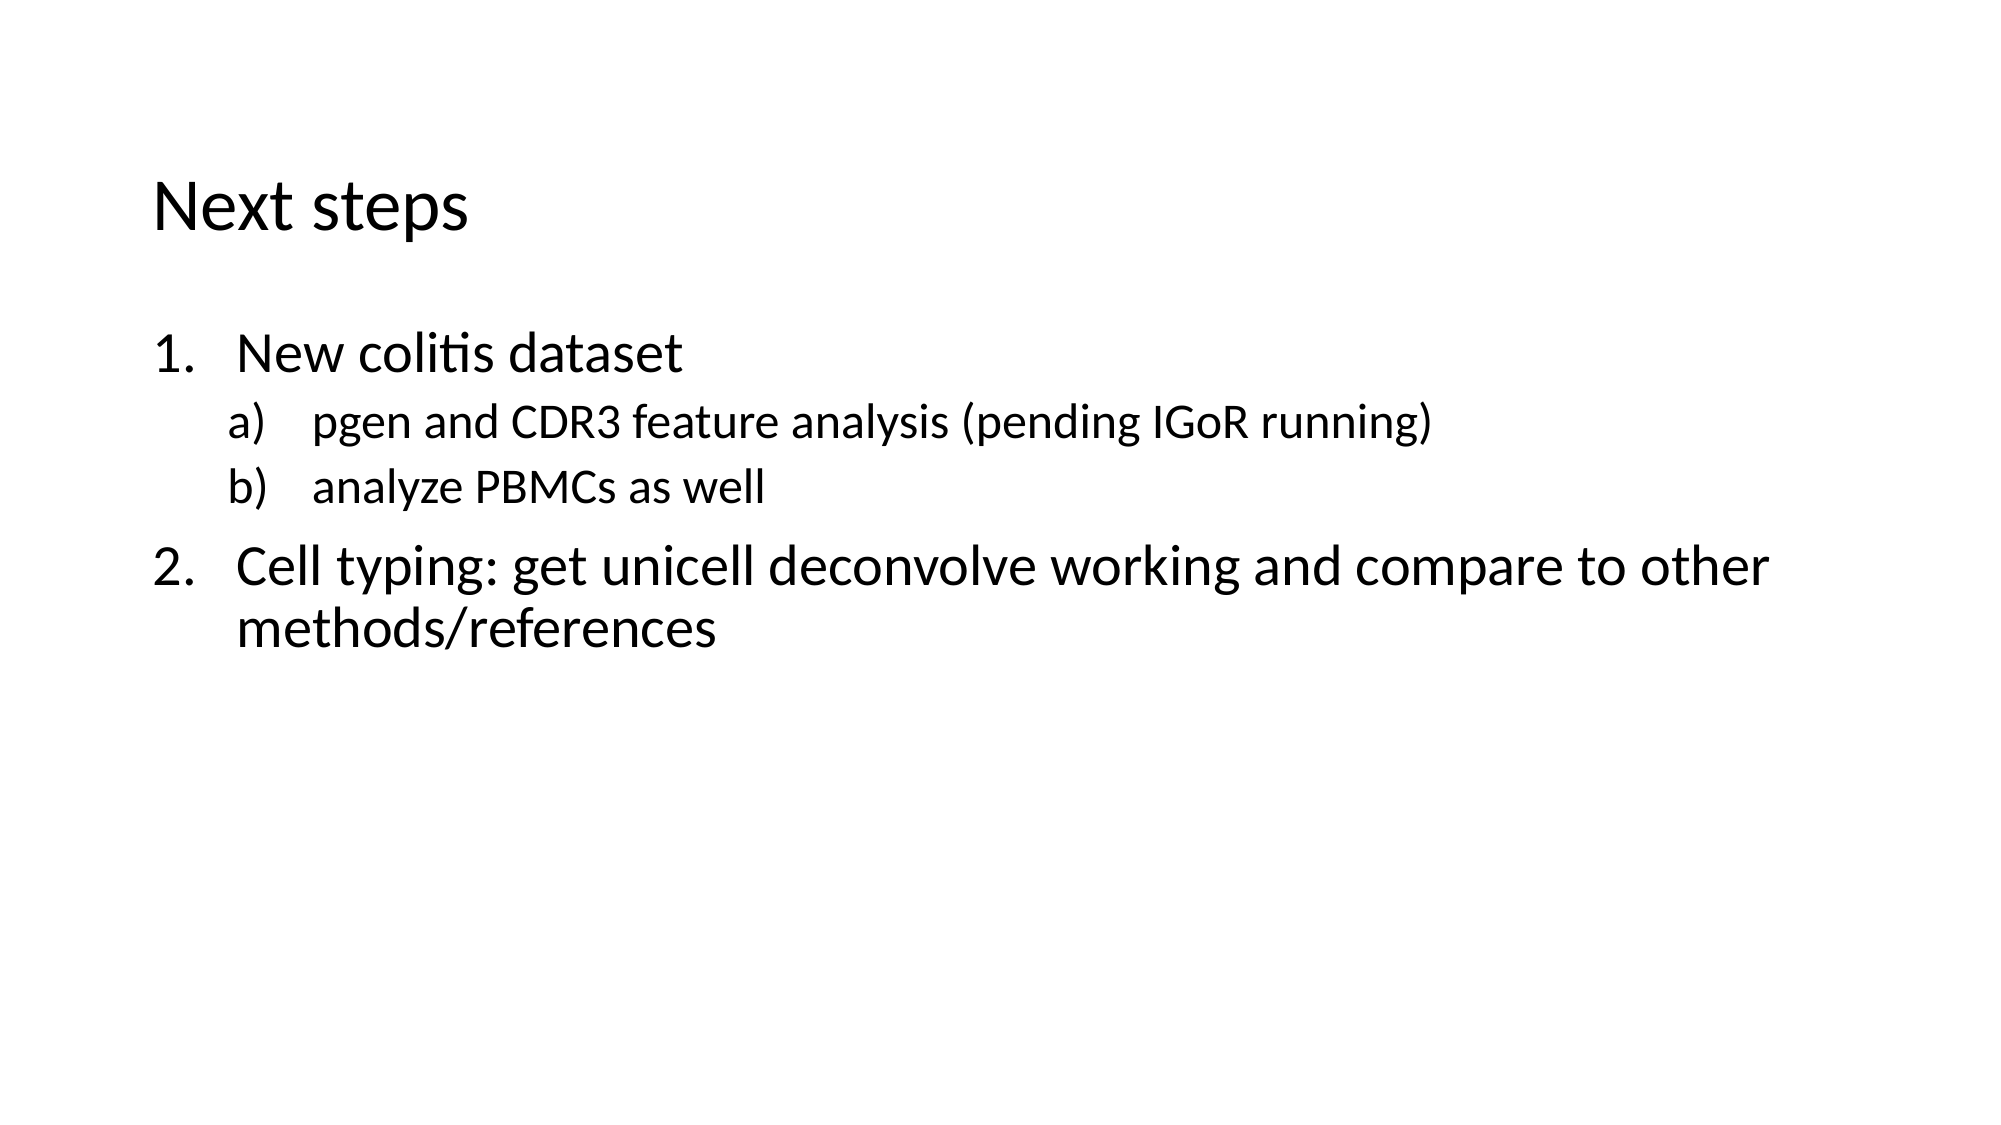

# Next steps
New colitis dataset
pgen and CDR3 feature analysis (pending IGoR running)
analyze PBMCs as well
Cell typing: get unicell deconvolve working and compare to other methods/references